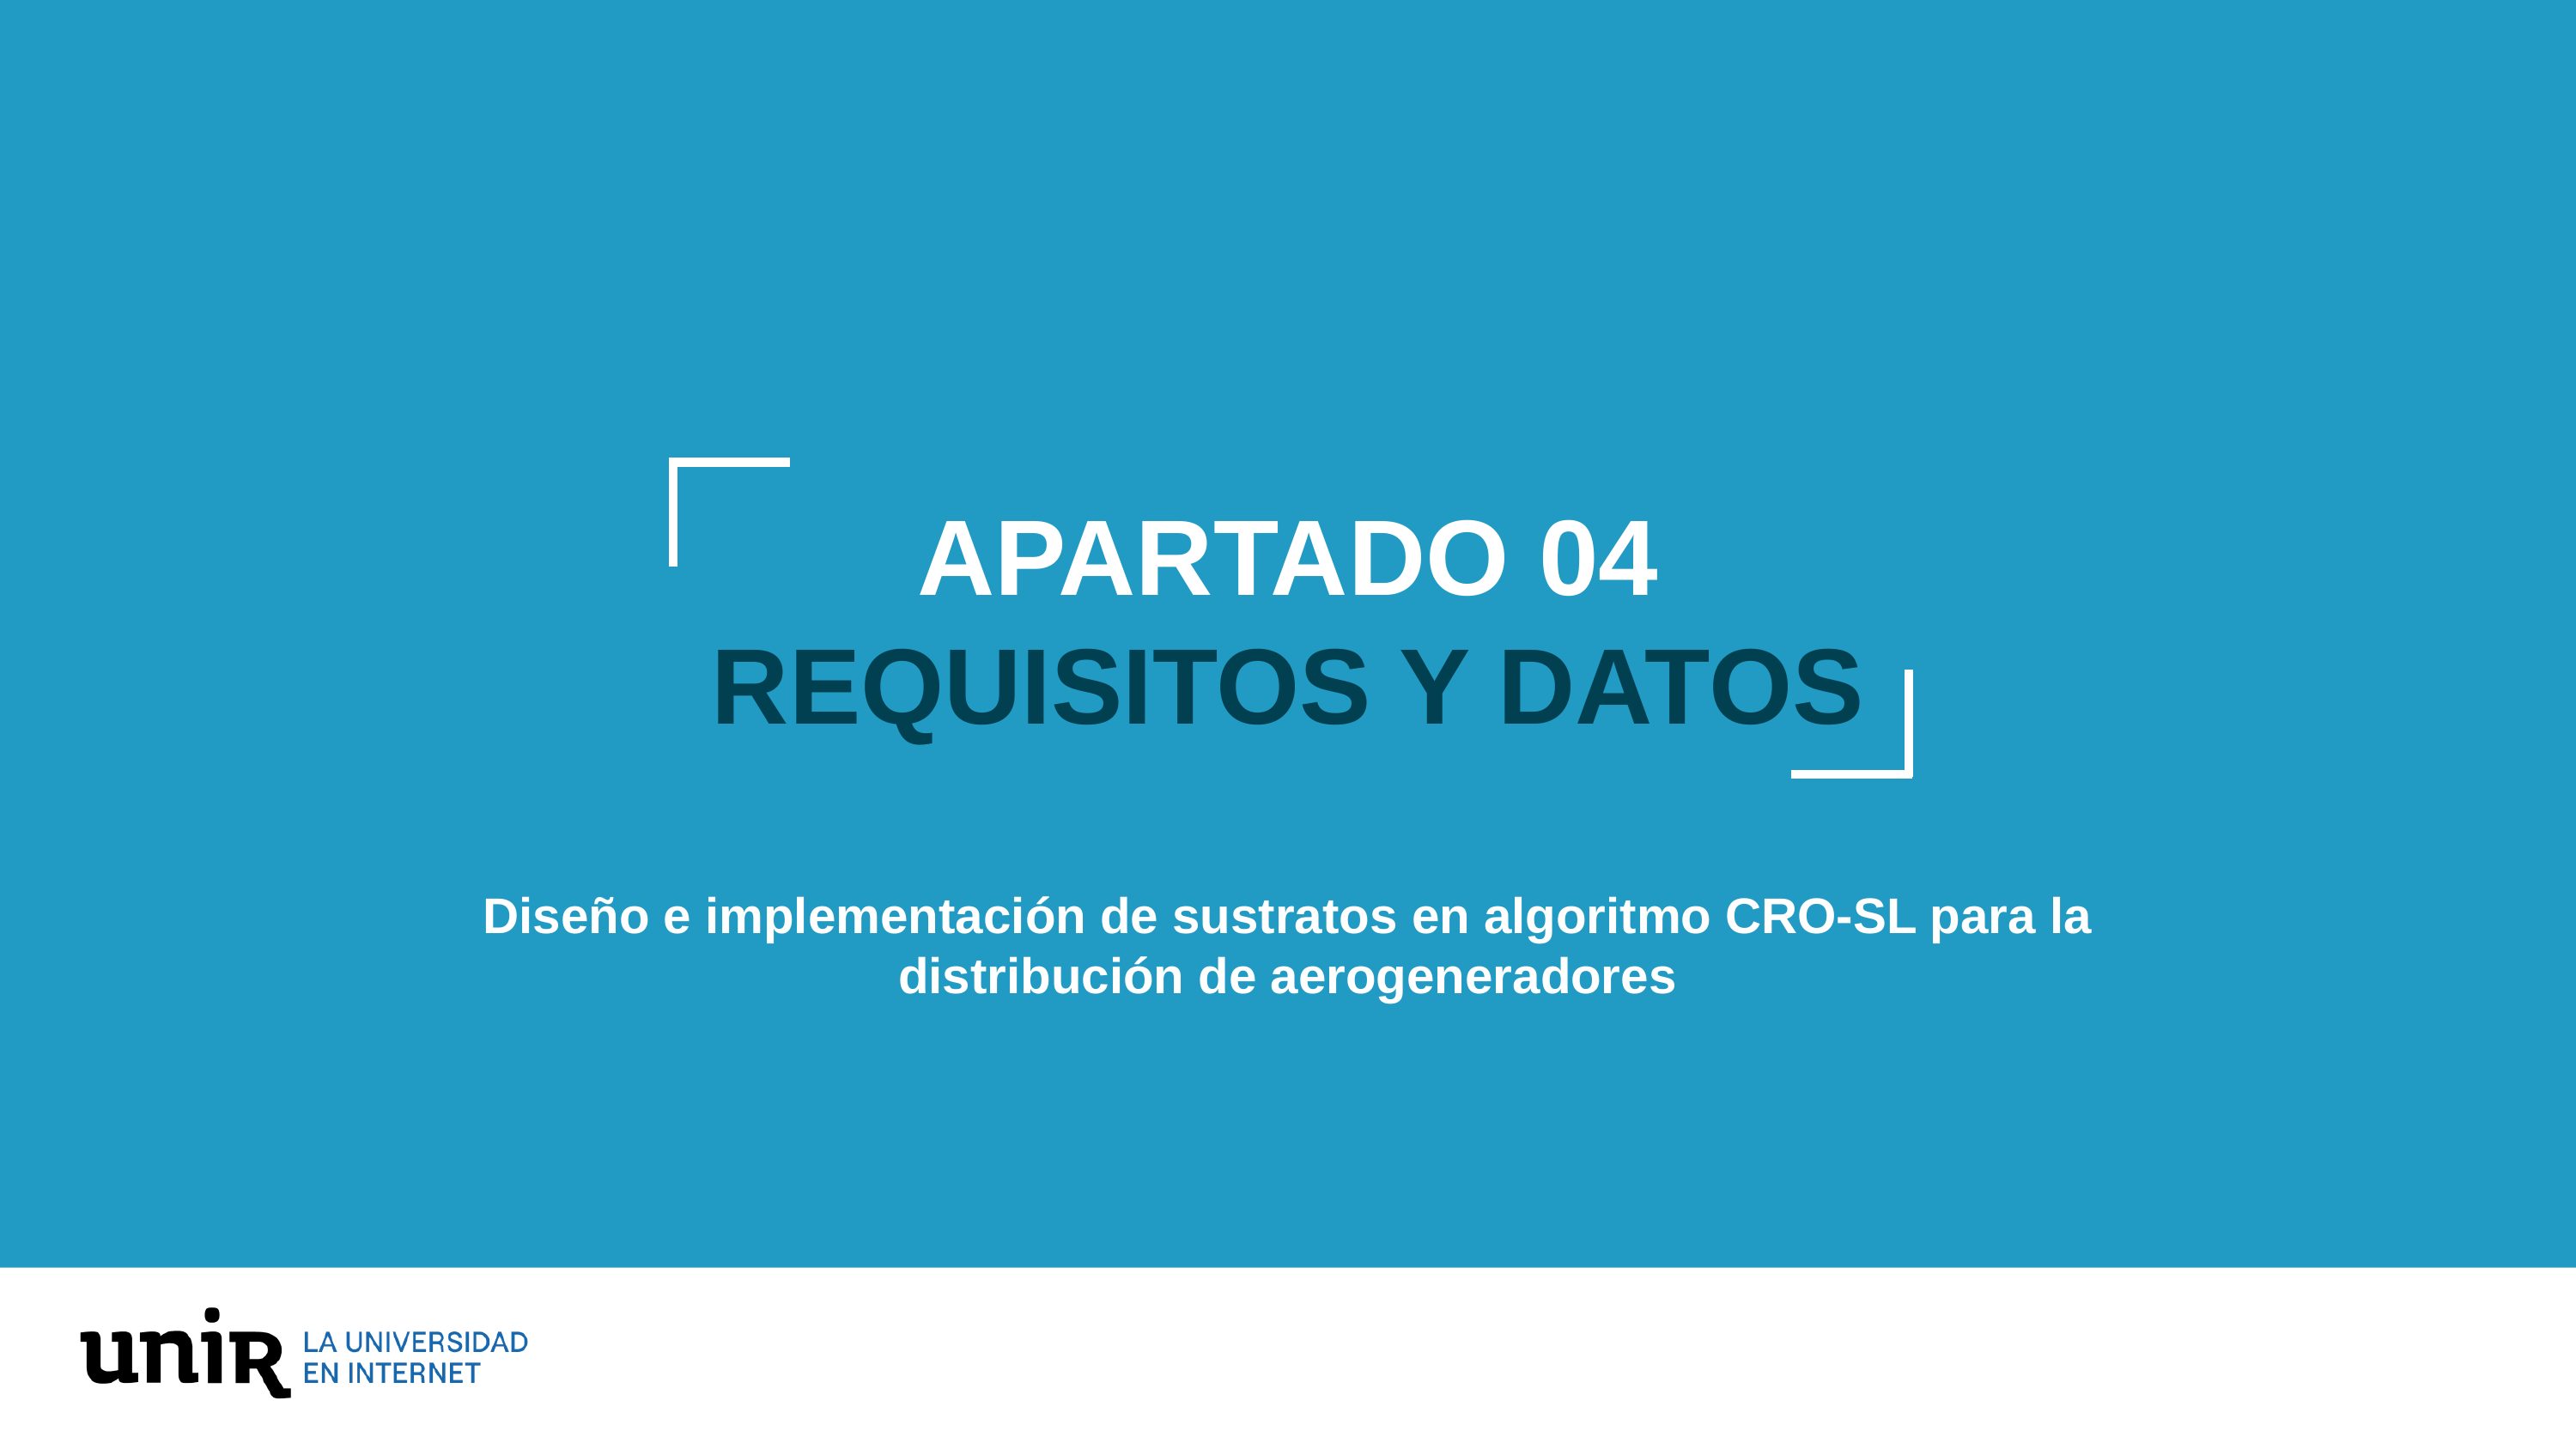

APARTADO 04
REQUISITOS Y DATOS
Diseño e implementación de sustratos en algoritmo CRO-SL para la distribución de aerogeneradores